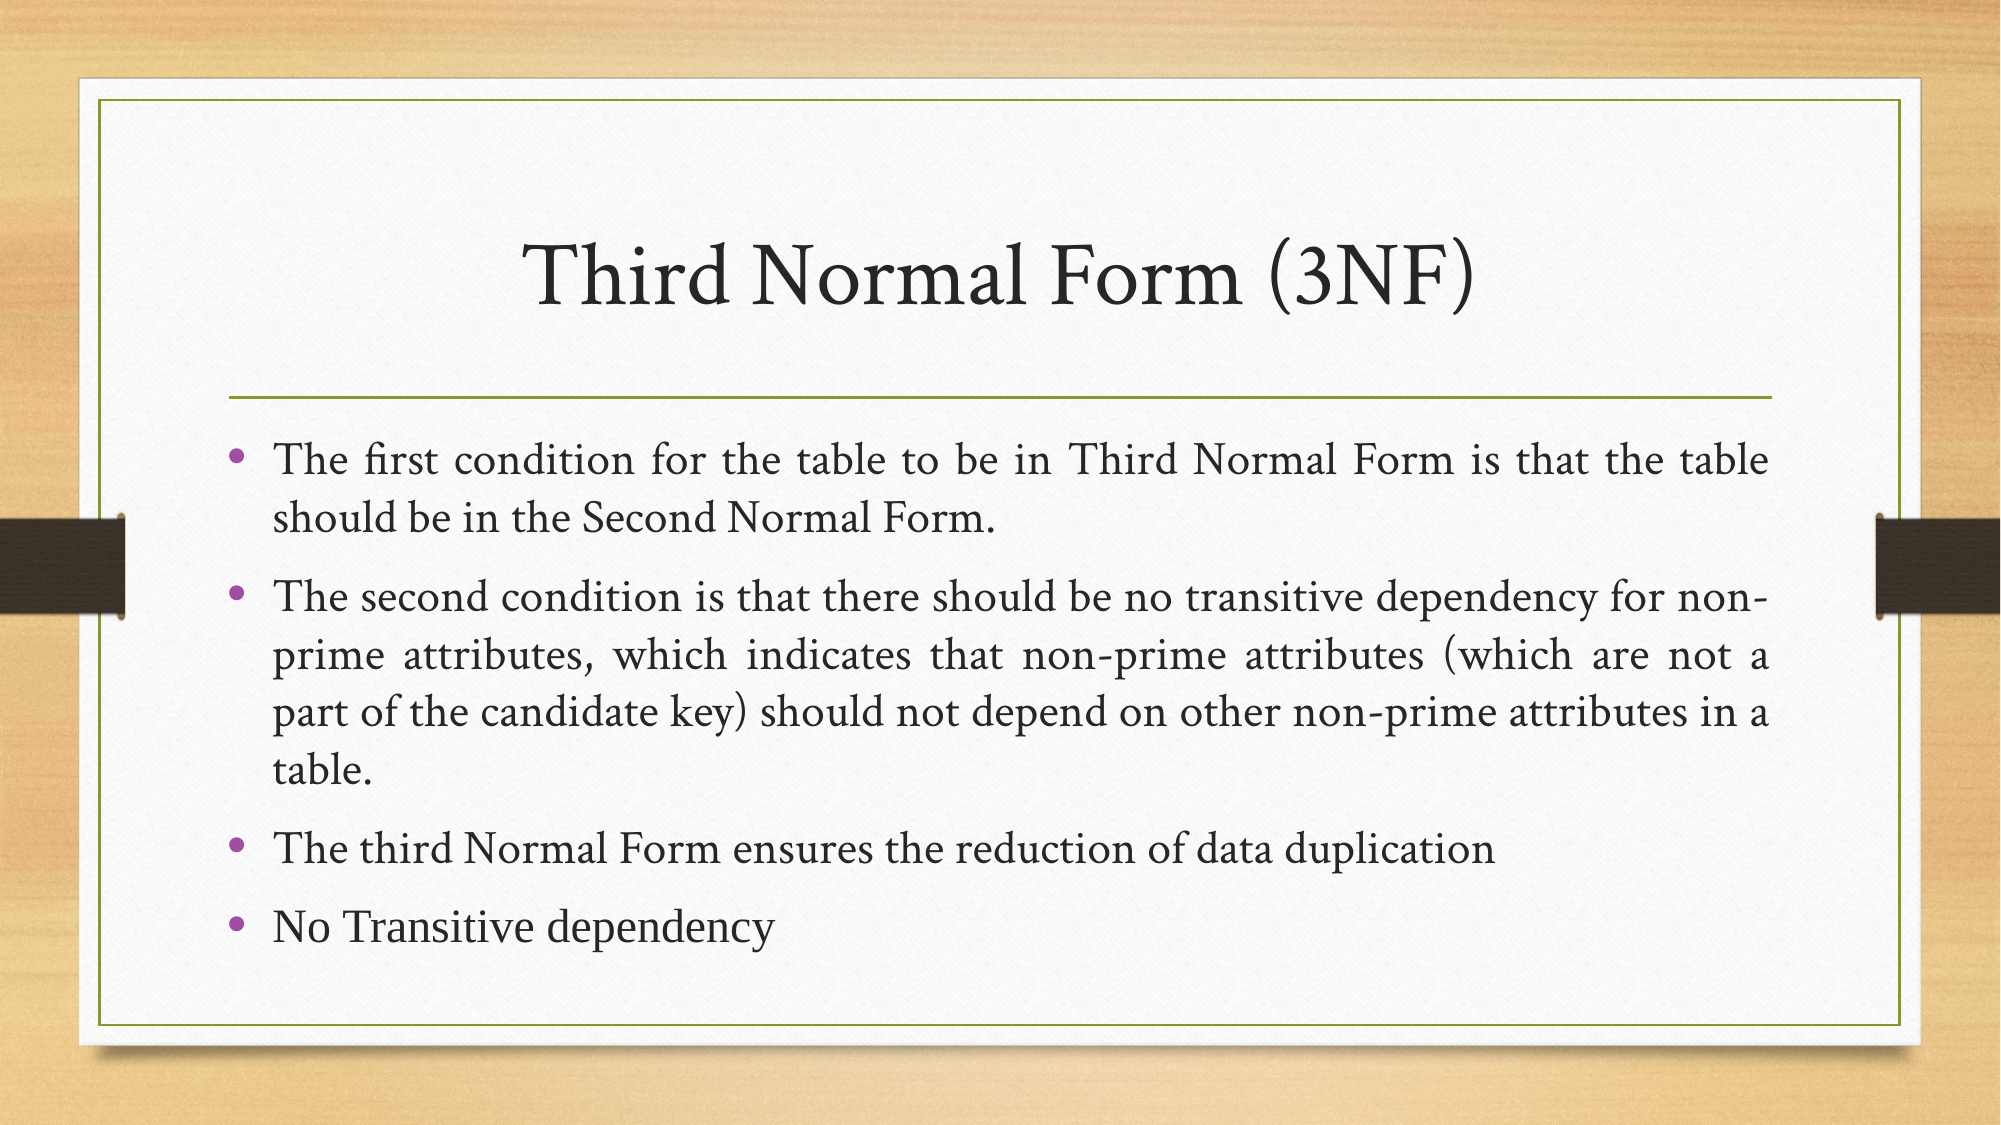

# Third Normal Form (3NF)
The first condition for the table to be in Third Normal Form is that the table should be in the Second Normal Form.
The second condition is that there should be no transitive dependency for non-prime attributes, which indicates that non-prime attributes (which are not a part of the candidate key) should not depend on other non-prime attributes in a table.
The third Normal Form ensures the reduction of data duplication
No Transitive dependency